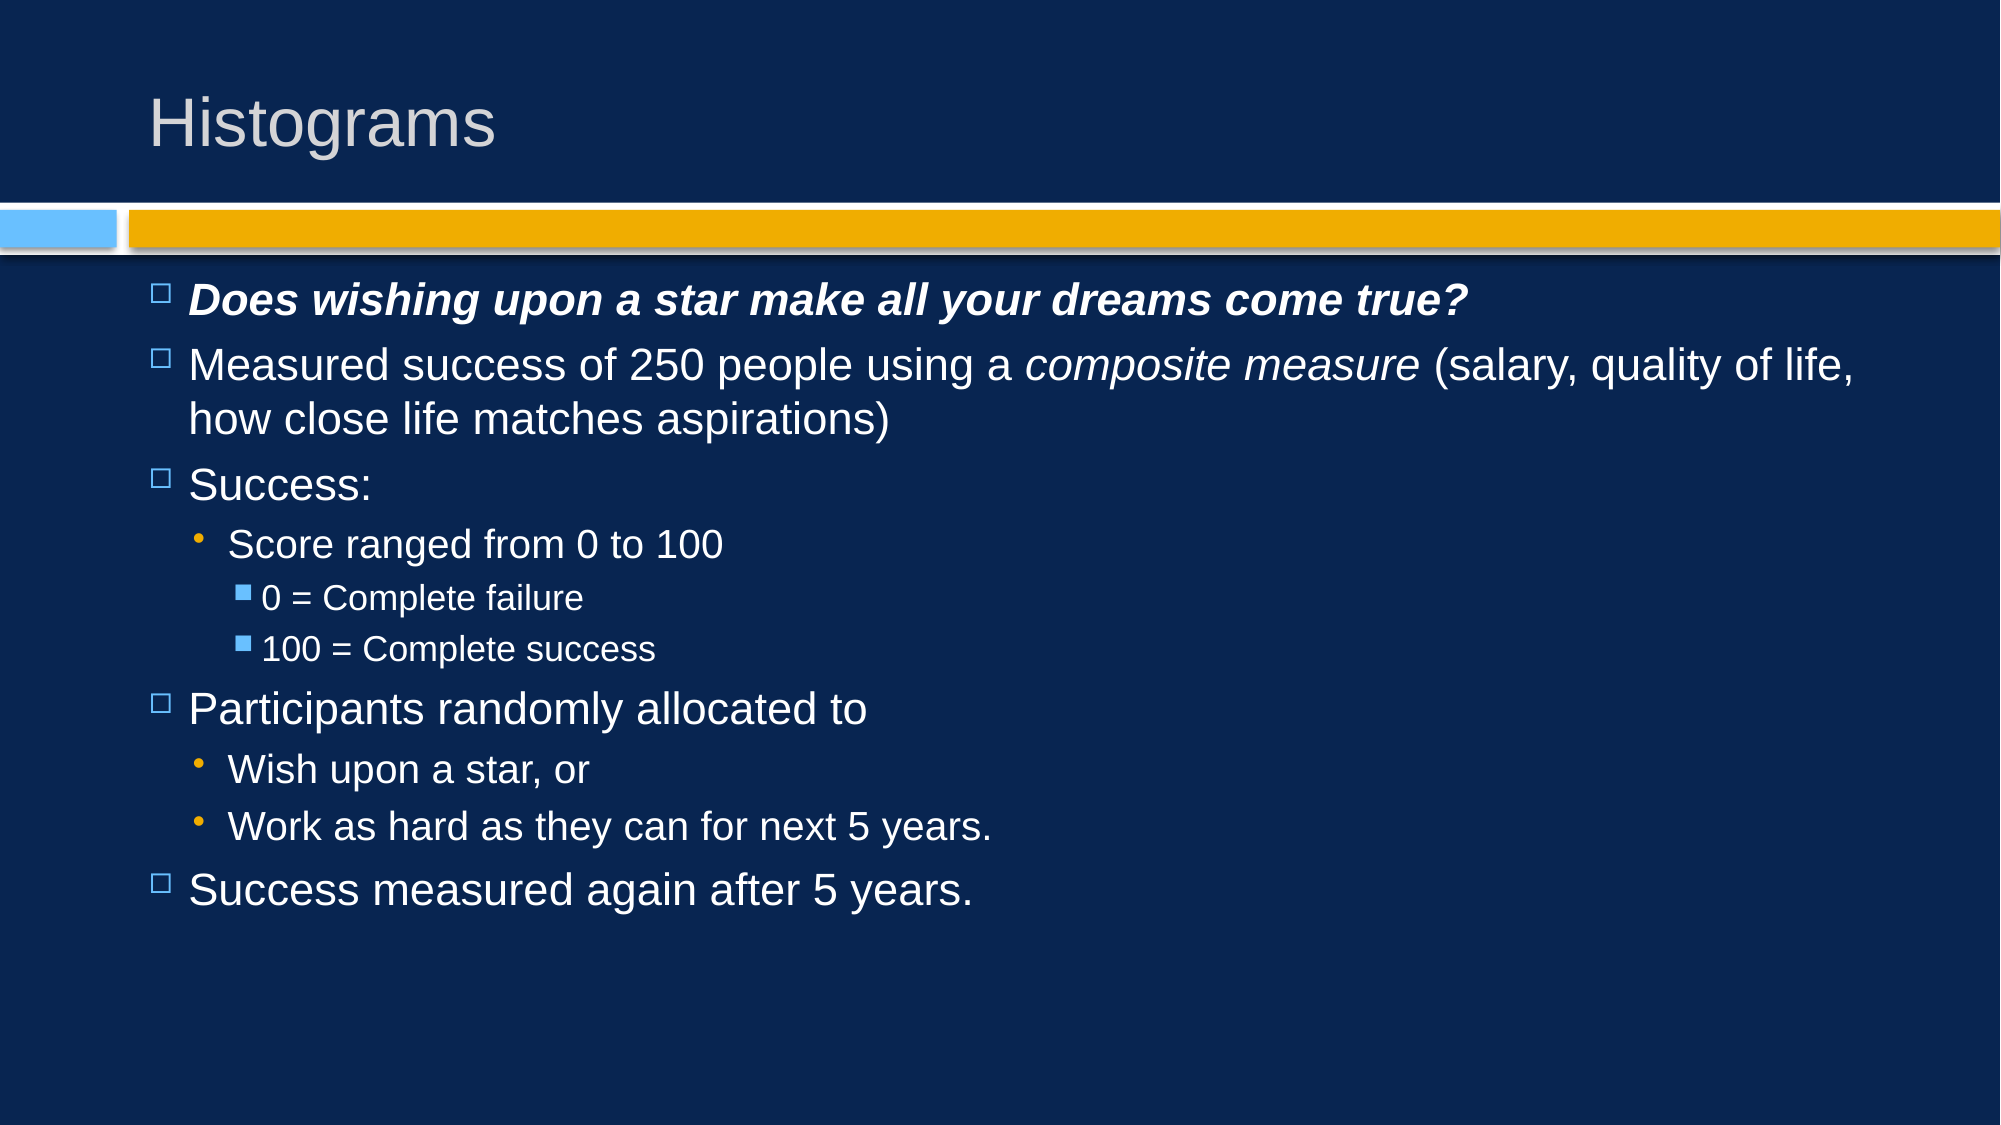

# Histograms
Does wishing upon a star make all your dreams come true?
Measured success of 250 people using a composite measure (salary, quality of life, how close life matches aspirations)
Success:
Score ranged from 0 to 100
0 = Complete failure
100 = Complete success
Participants randomly allocated to
Wish upon a star, or
Work as hard as they can for next 5 years.
Success measured again after 5 years.